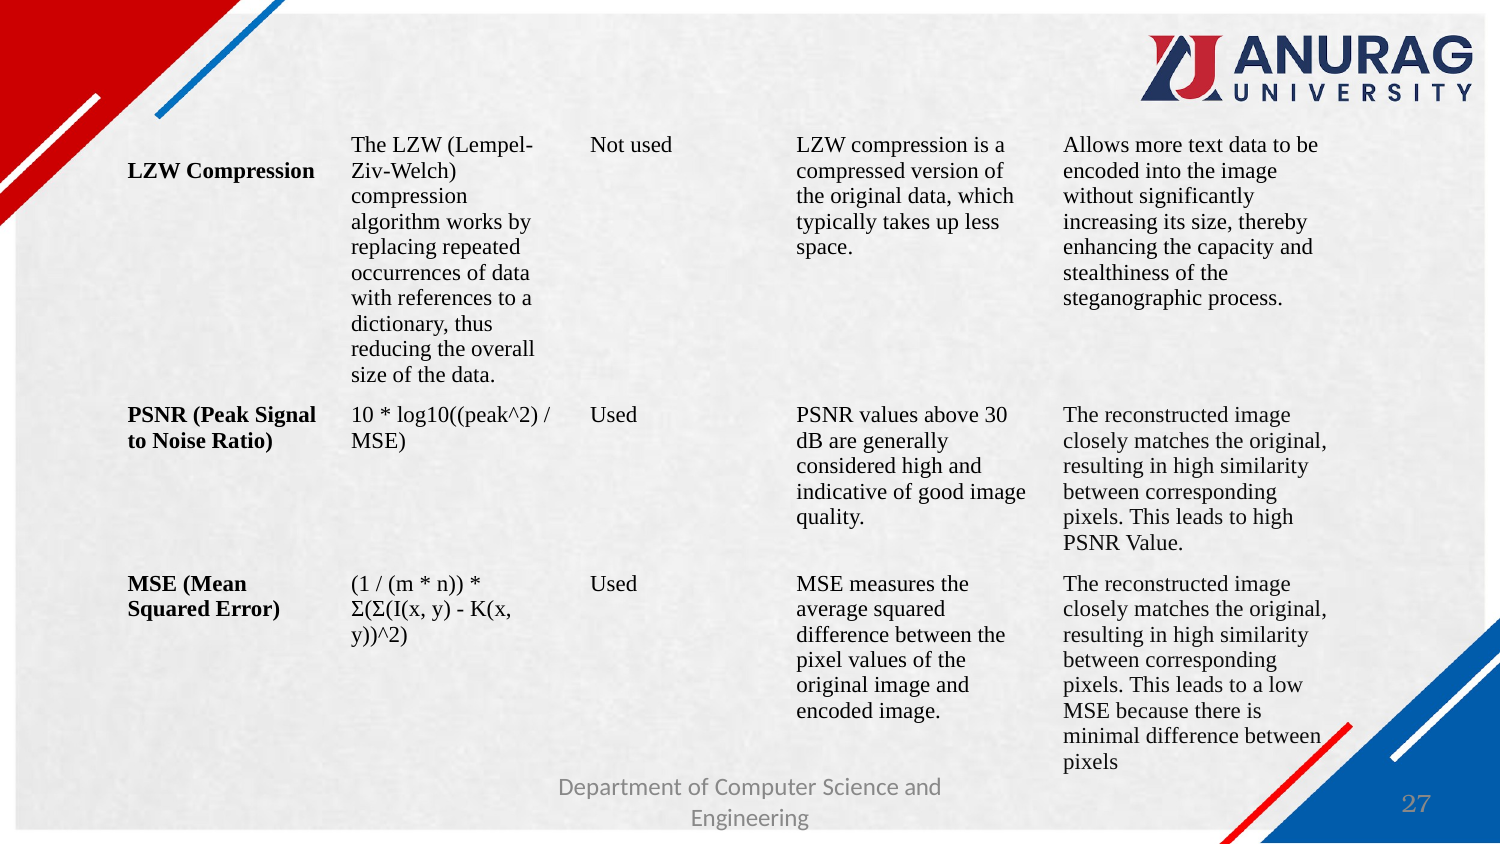

| LZW Compression | The LZW (Lempel-Ziv-Welch) compression algorithm works by replacing repeated occurrences of data with references to a dictionary, thus reducing the overall size of the data. | Not used | LZW compression is a compressed version of the original data, which typically takes up less space. | Allows more text data to be encoded into the image without significantly increasing its size, thereby enhancing the capacity and stealthiness of the steganographic process. |
| --- | --- | --- | --- | --- |
| PSNR (Peak Signal to Noise Ratio) | 10 \* log10((peak^2) / MSE) | Used | PSNR values above 30 dB are generally considered high and indicative of good image quality. | The reconstructed image closely matches the original, resulting in high similarity between corresponding pixels. This leads to high PSNR Value. |
| MSE (Mean Squared Error) | (1 / (m \* n)) \* Σ(Σ(I(x, y) - K(x, y))^2) | Used | MSE measures the average squared difference between the pixel values of the original image and encoded image. | The reconstructed image closely matches the original, resulting in high similarity between corresponding pixels. This leads to a low MSE because there is minimal difference between pixels |
Department of Computer Science and
Engineering
27